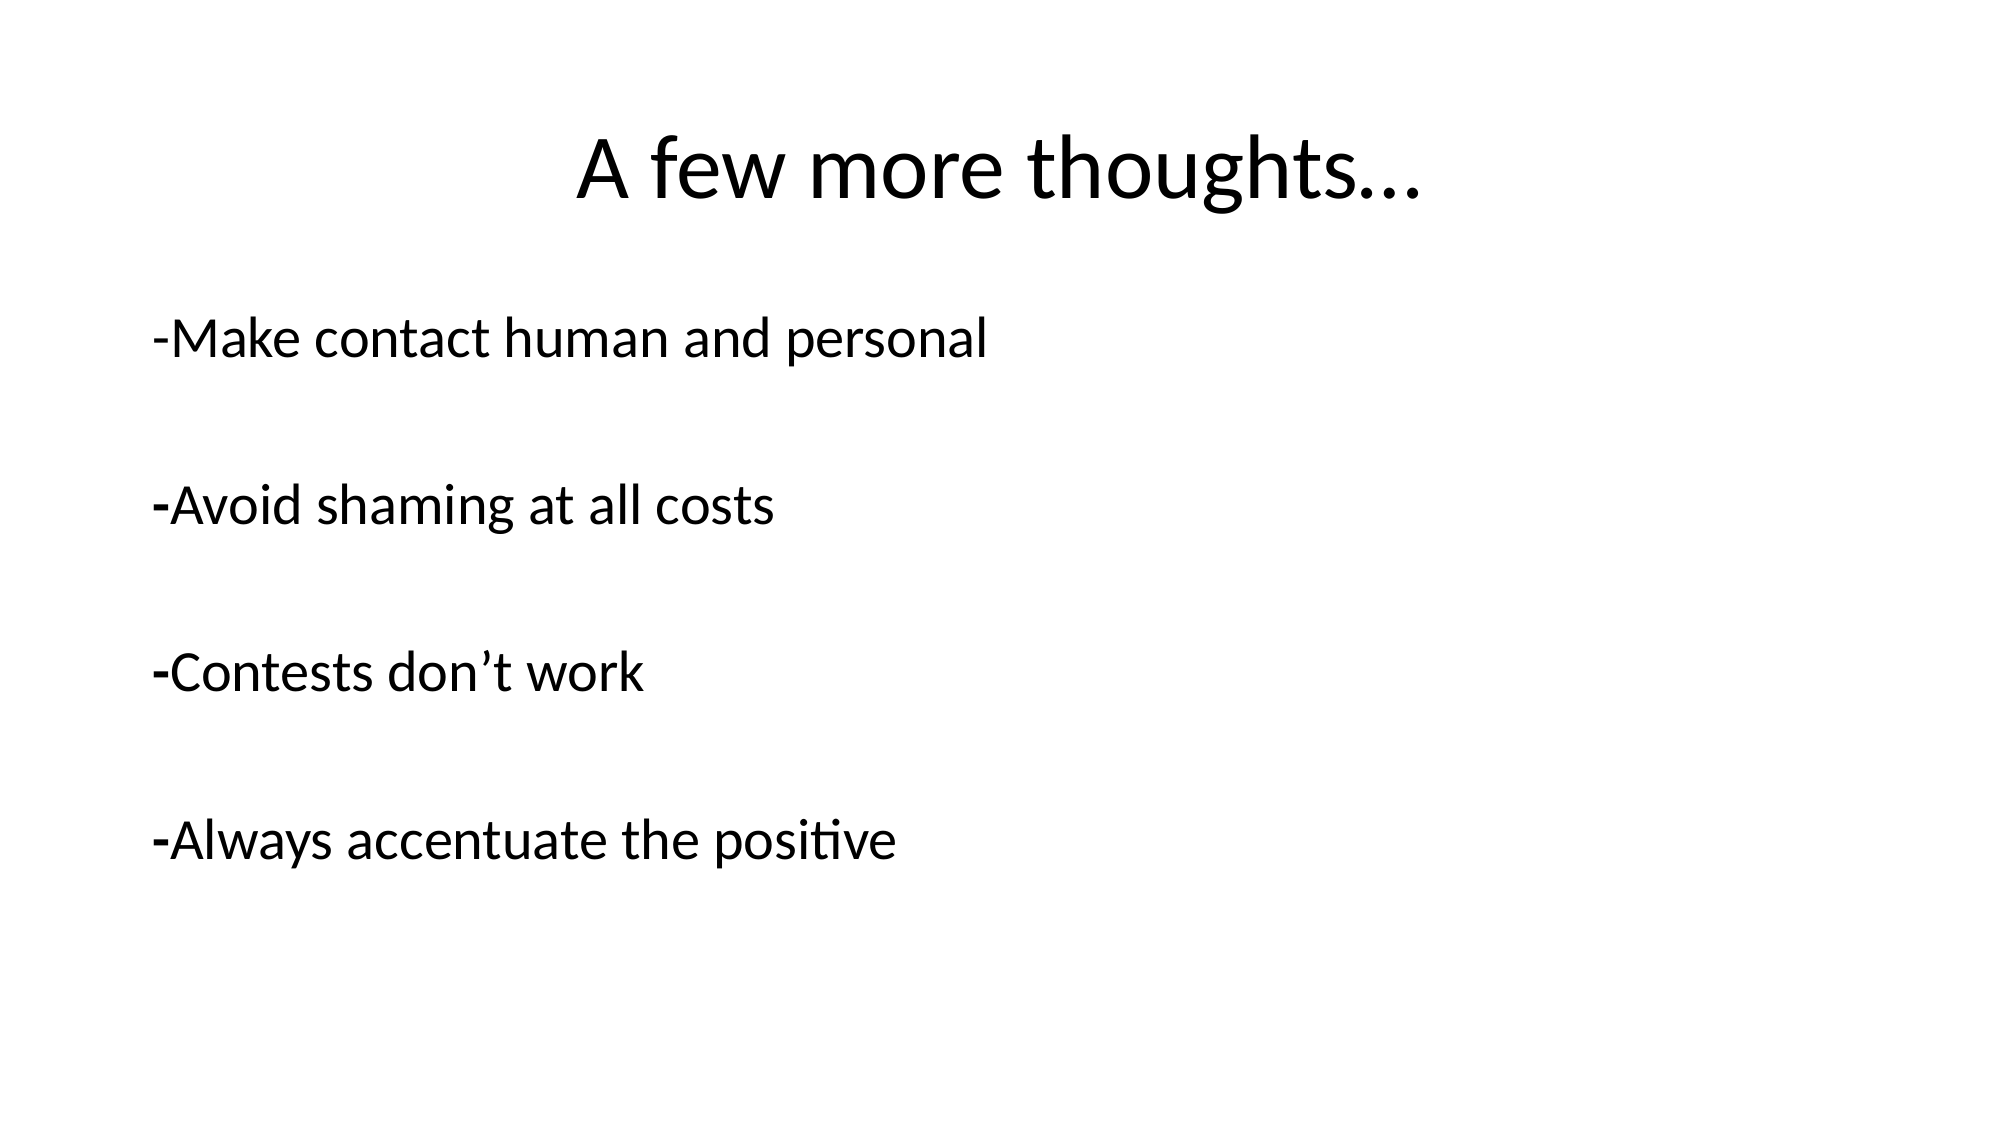

# A few more thoughts…
-Make contact human and personal

-Avoid shaming at all costs

-Contests don’t work

-Always accentuate the positive